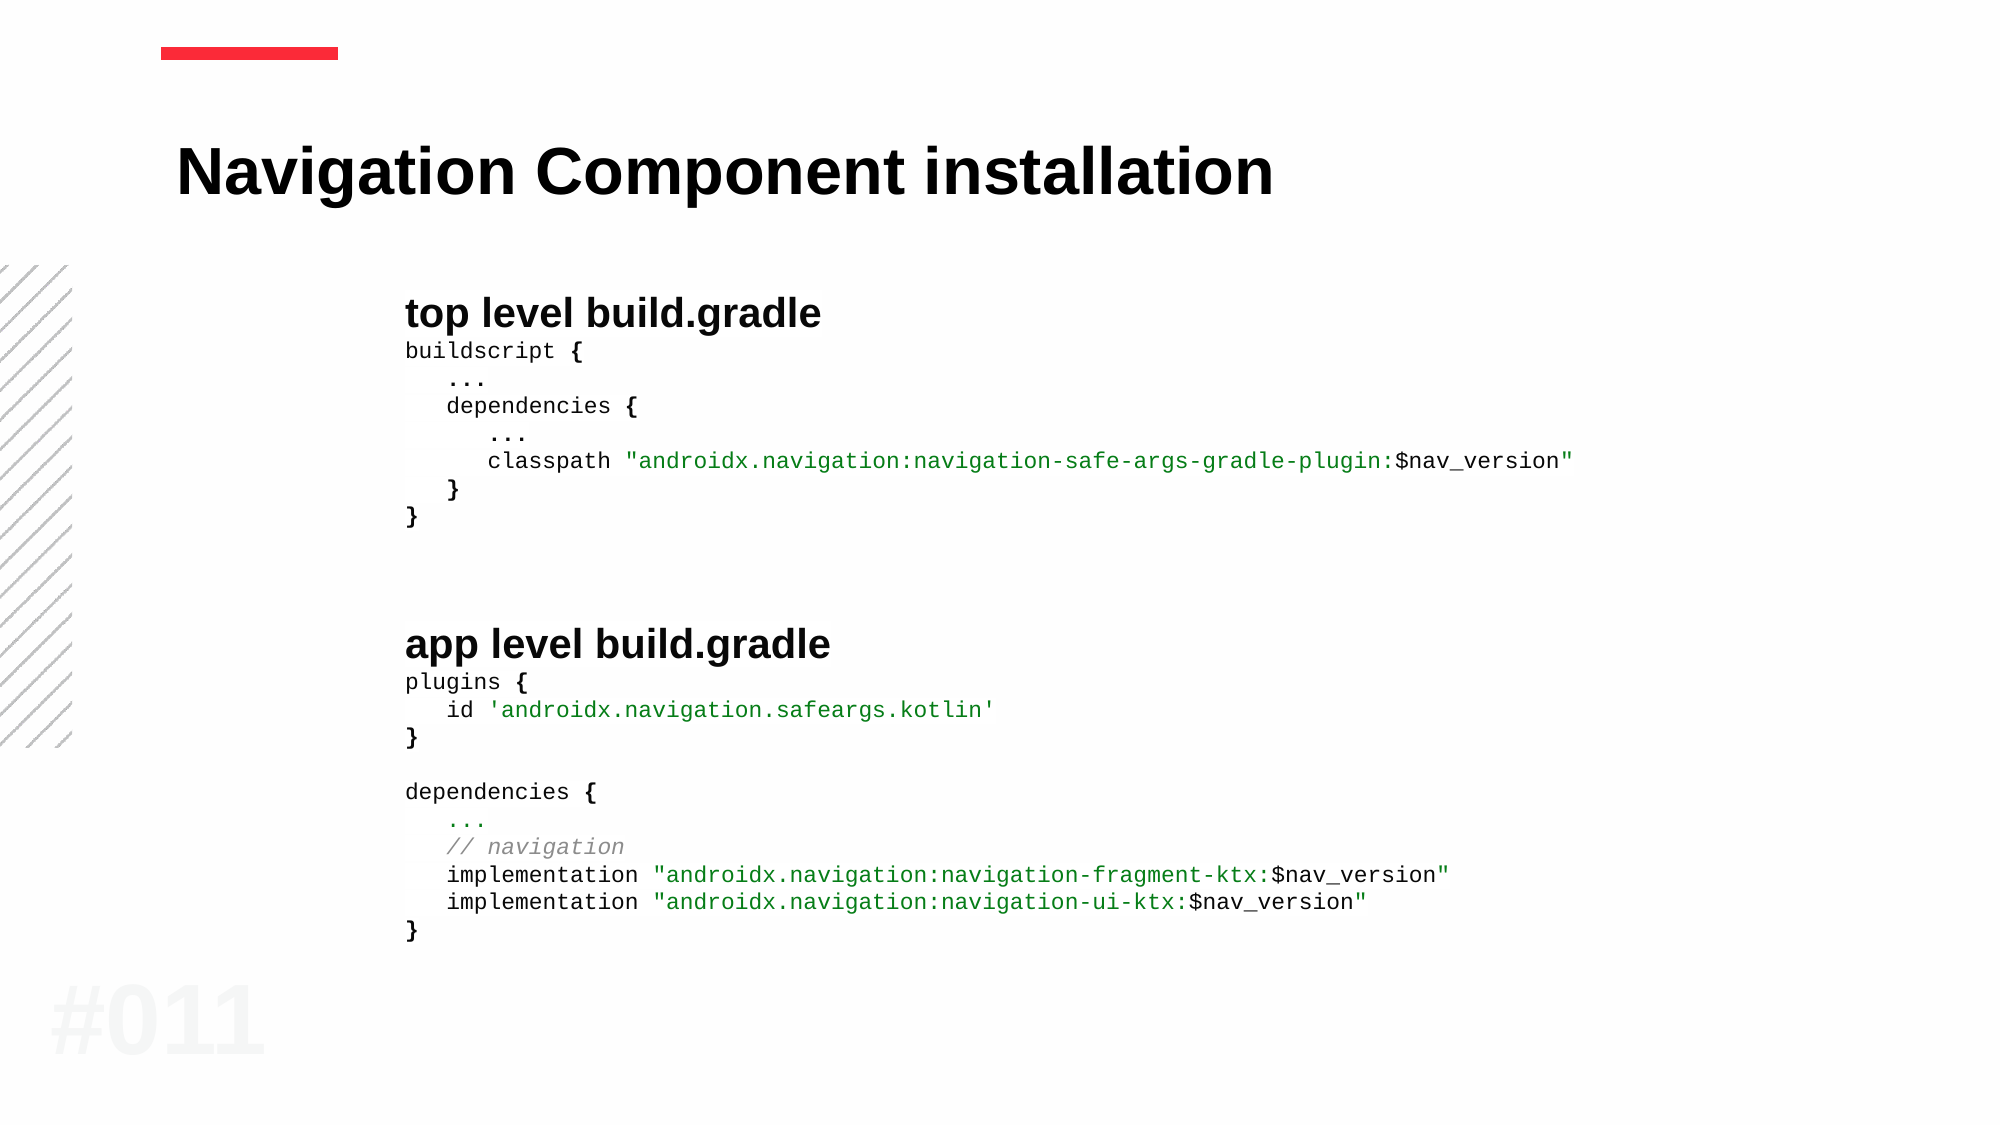

Navigation Component installation
top level build.gradle
buildscript {
   ...
   dependencies {
      ...
      classpath "androidx.navigation:navigation-safe-args-gradle-plugin:$nav_version"
   }
}
app level build.gradle
plugins {
   id 'androidx.navigation.safeargs.kotlin'
}

dependencies {
   ...
   // navigation
   implementation "androidx.navigation:navigation-fragment-ktx:$nav_version"
   implementation "androidx.navigation:navigation-ui-ktx:$nav_version"
}
#011